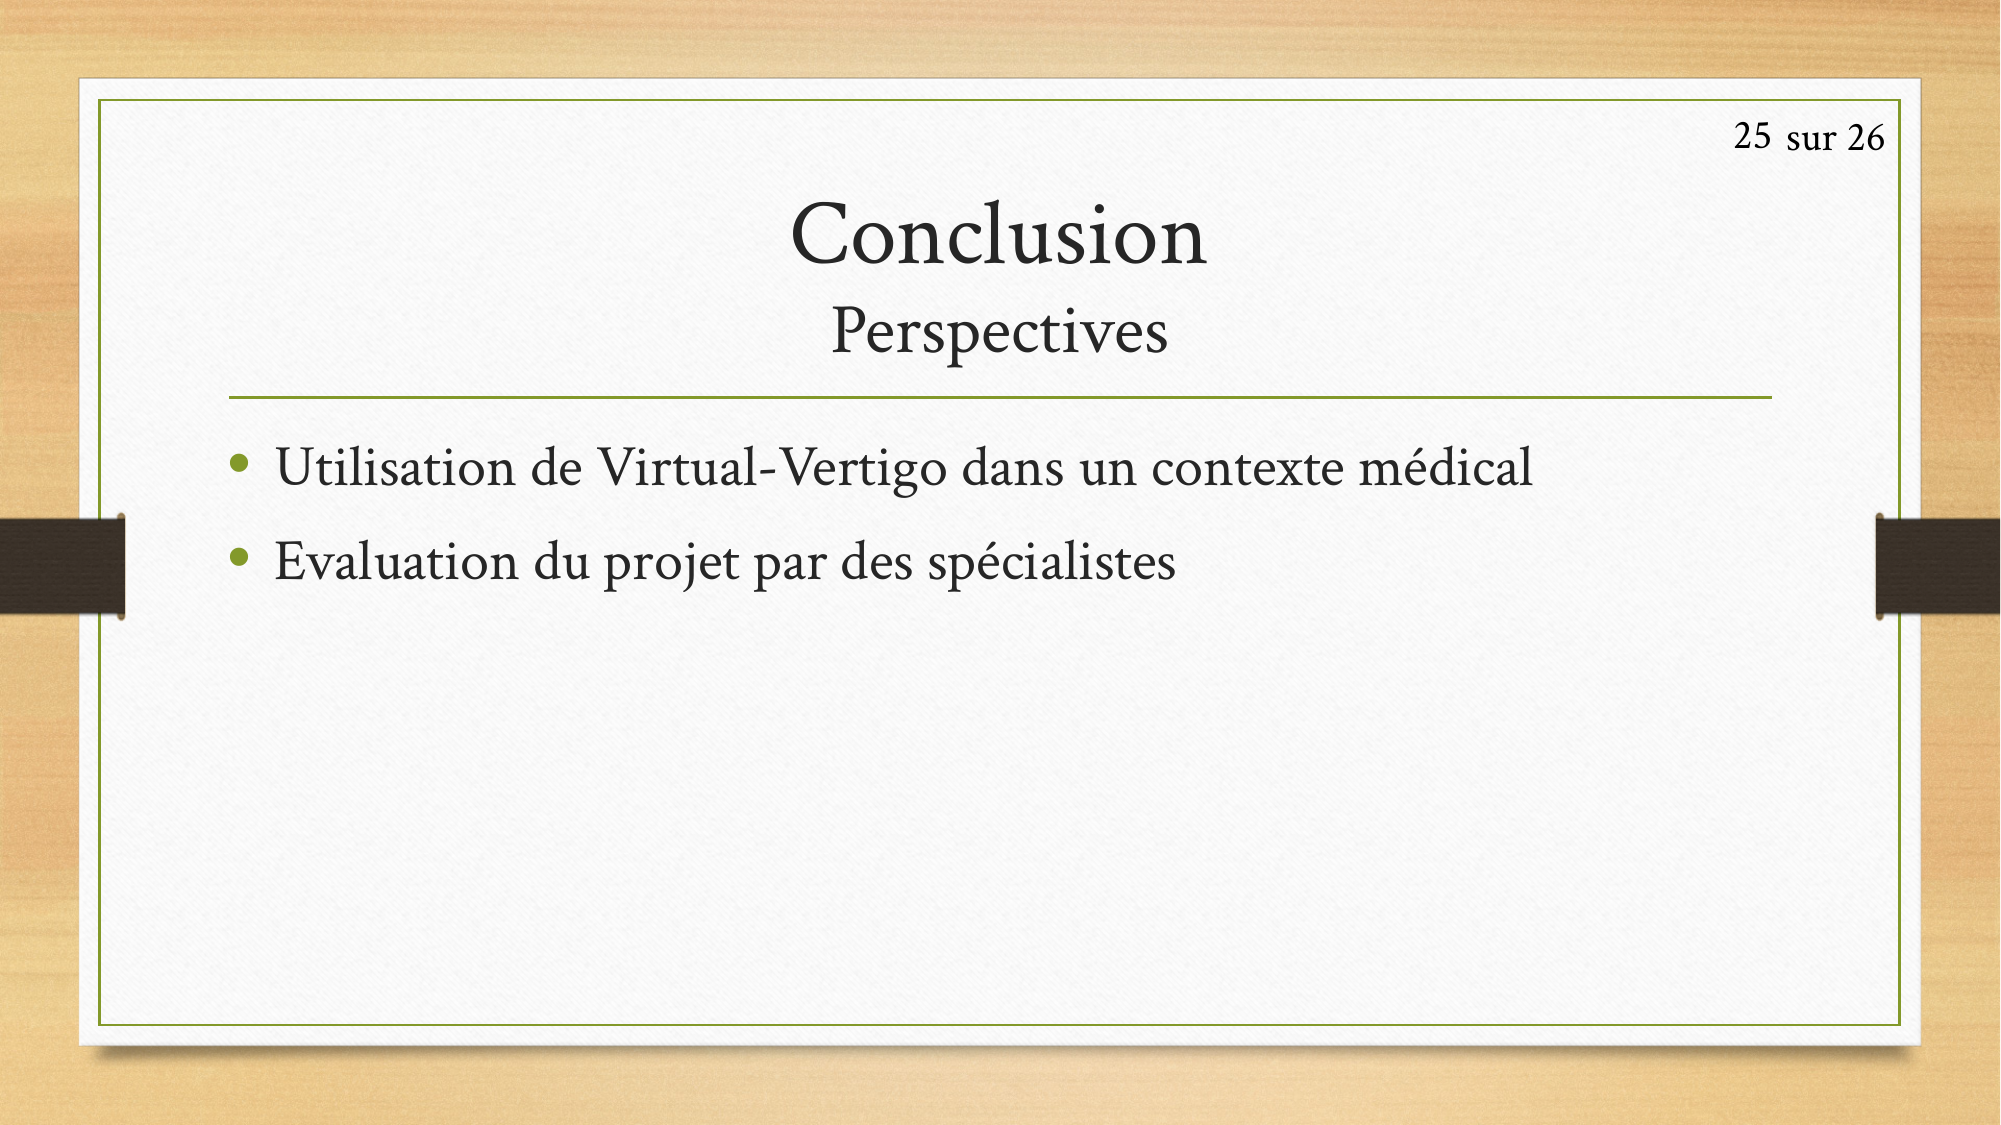

sur 26
25
# Conclusion Perspectives
Utilisation de Virtual-Vertigo dans un contexte médical
Evaluation du projet par des spécialistes